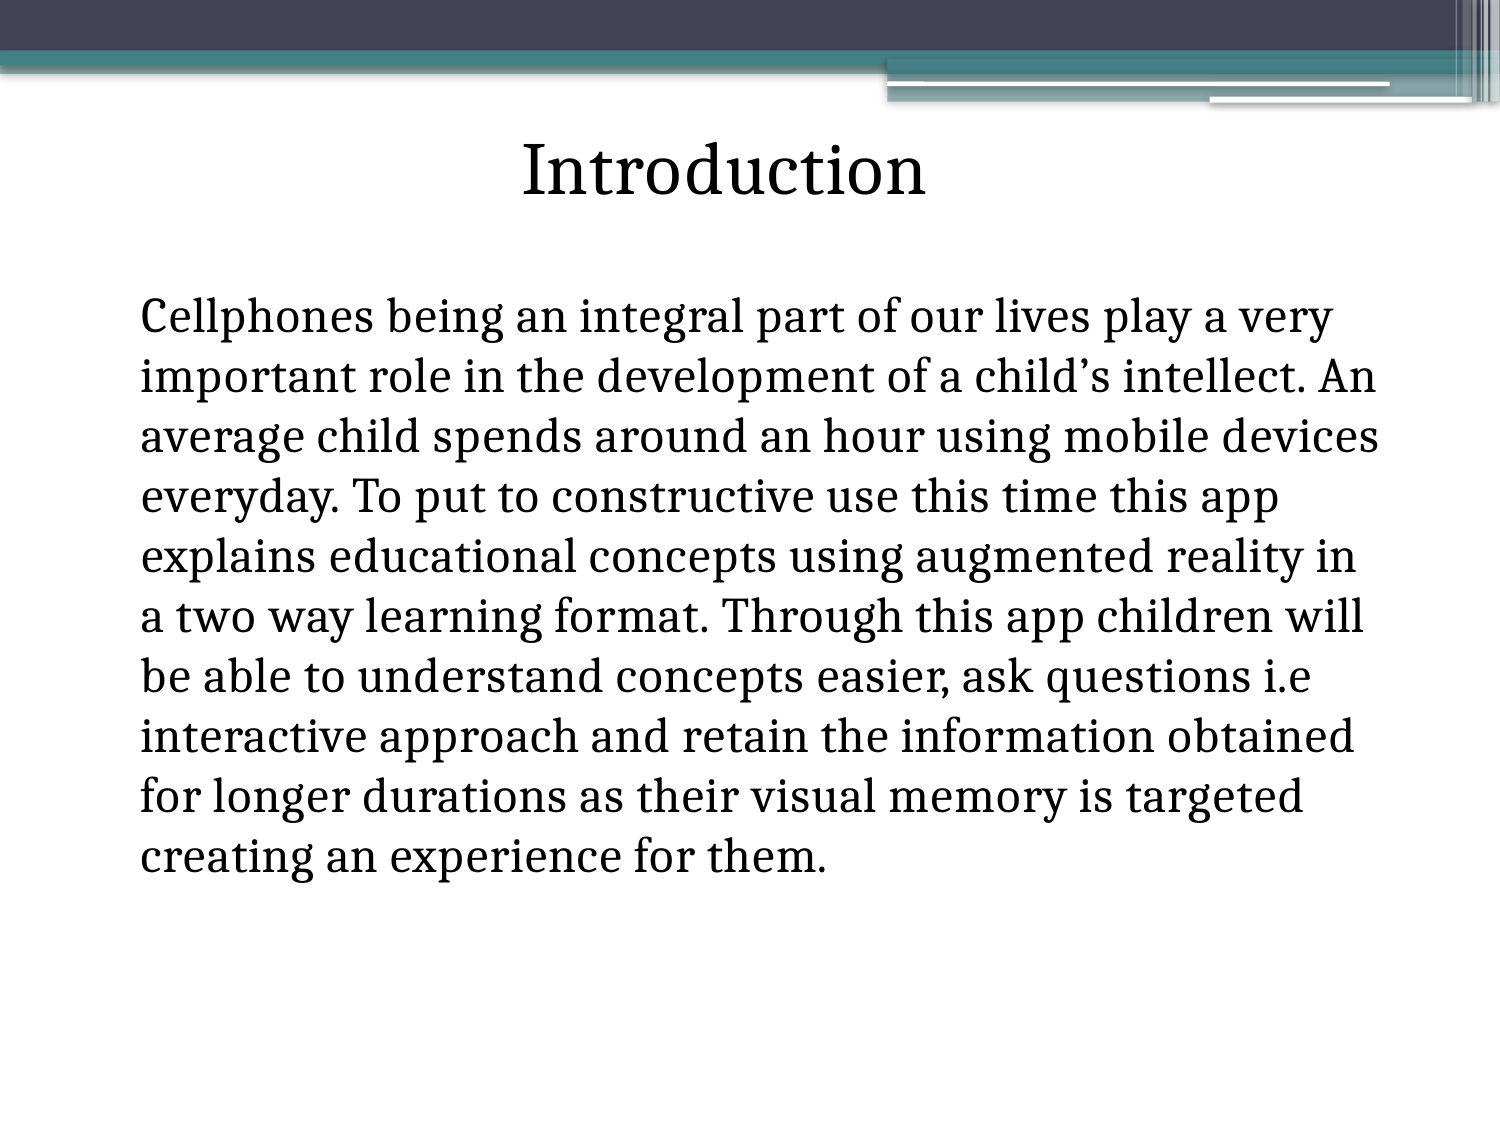

Introduction
Cellphones being an integral part of our lives play a very important role in the development of a child’s intellect. An average child spends around an hour using mobile devices everyday. To put to constructive use this time this app explains educational concepts using augmented reality in a two way learning format. Through this app children will be able to understand concepts easier, ask questions i.e interactive approach and retain the information obtained for longer durations as their visual memory is targeted creating an experience for them.